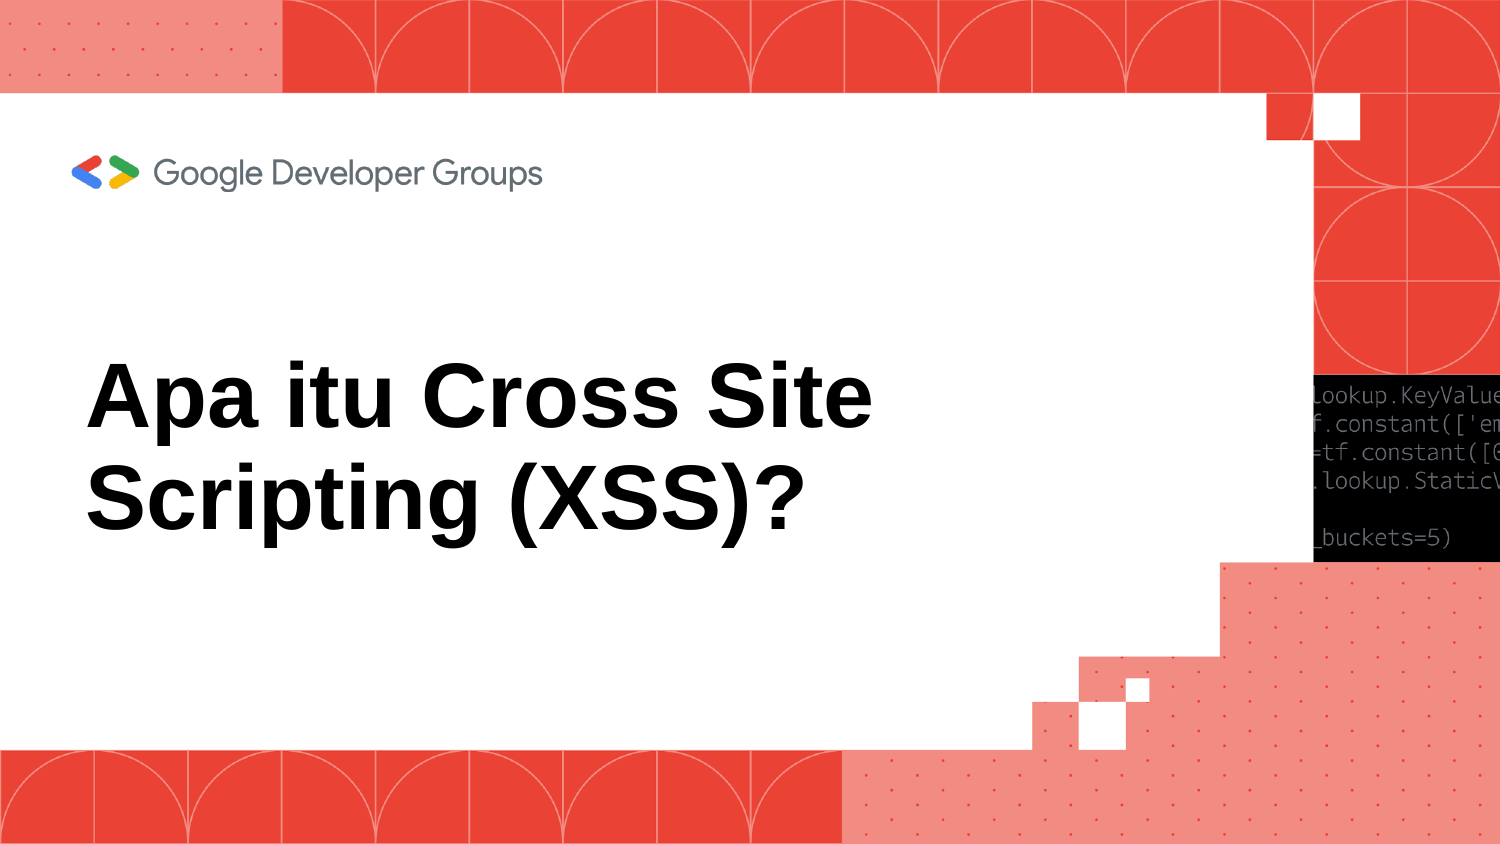

# Apa itu Cross Site Scripting (XSS)?